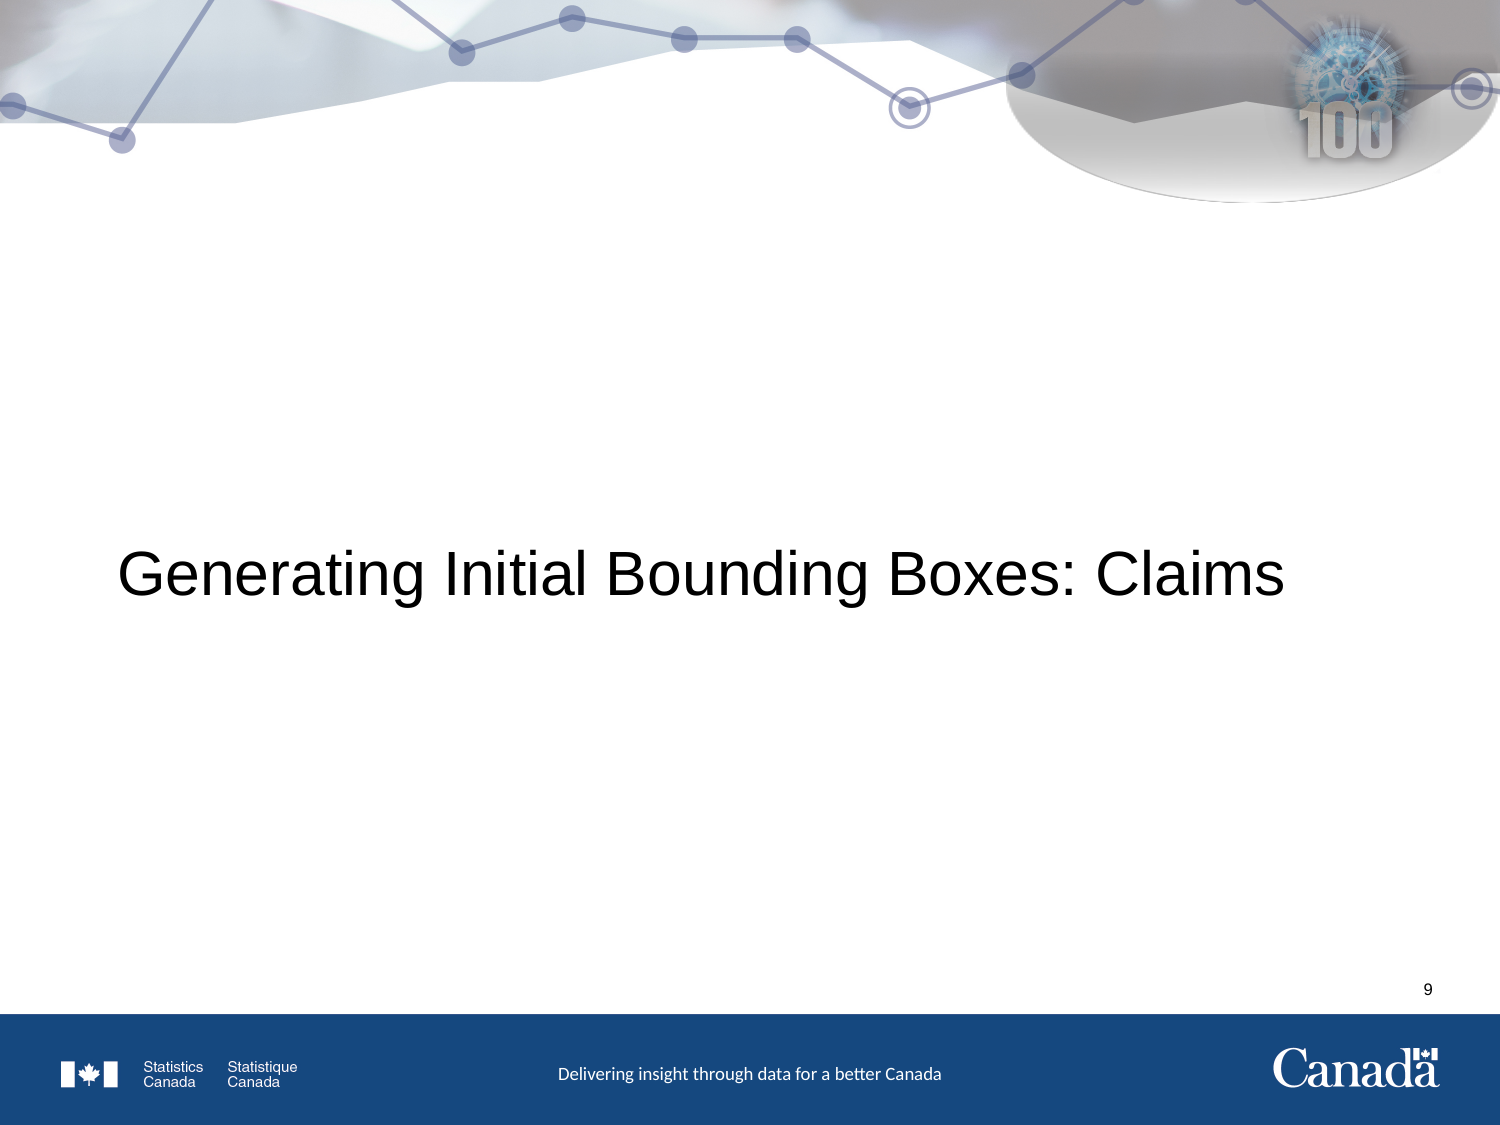

# Generating Initial Bounding Boxes: Claims
9